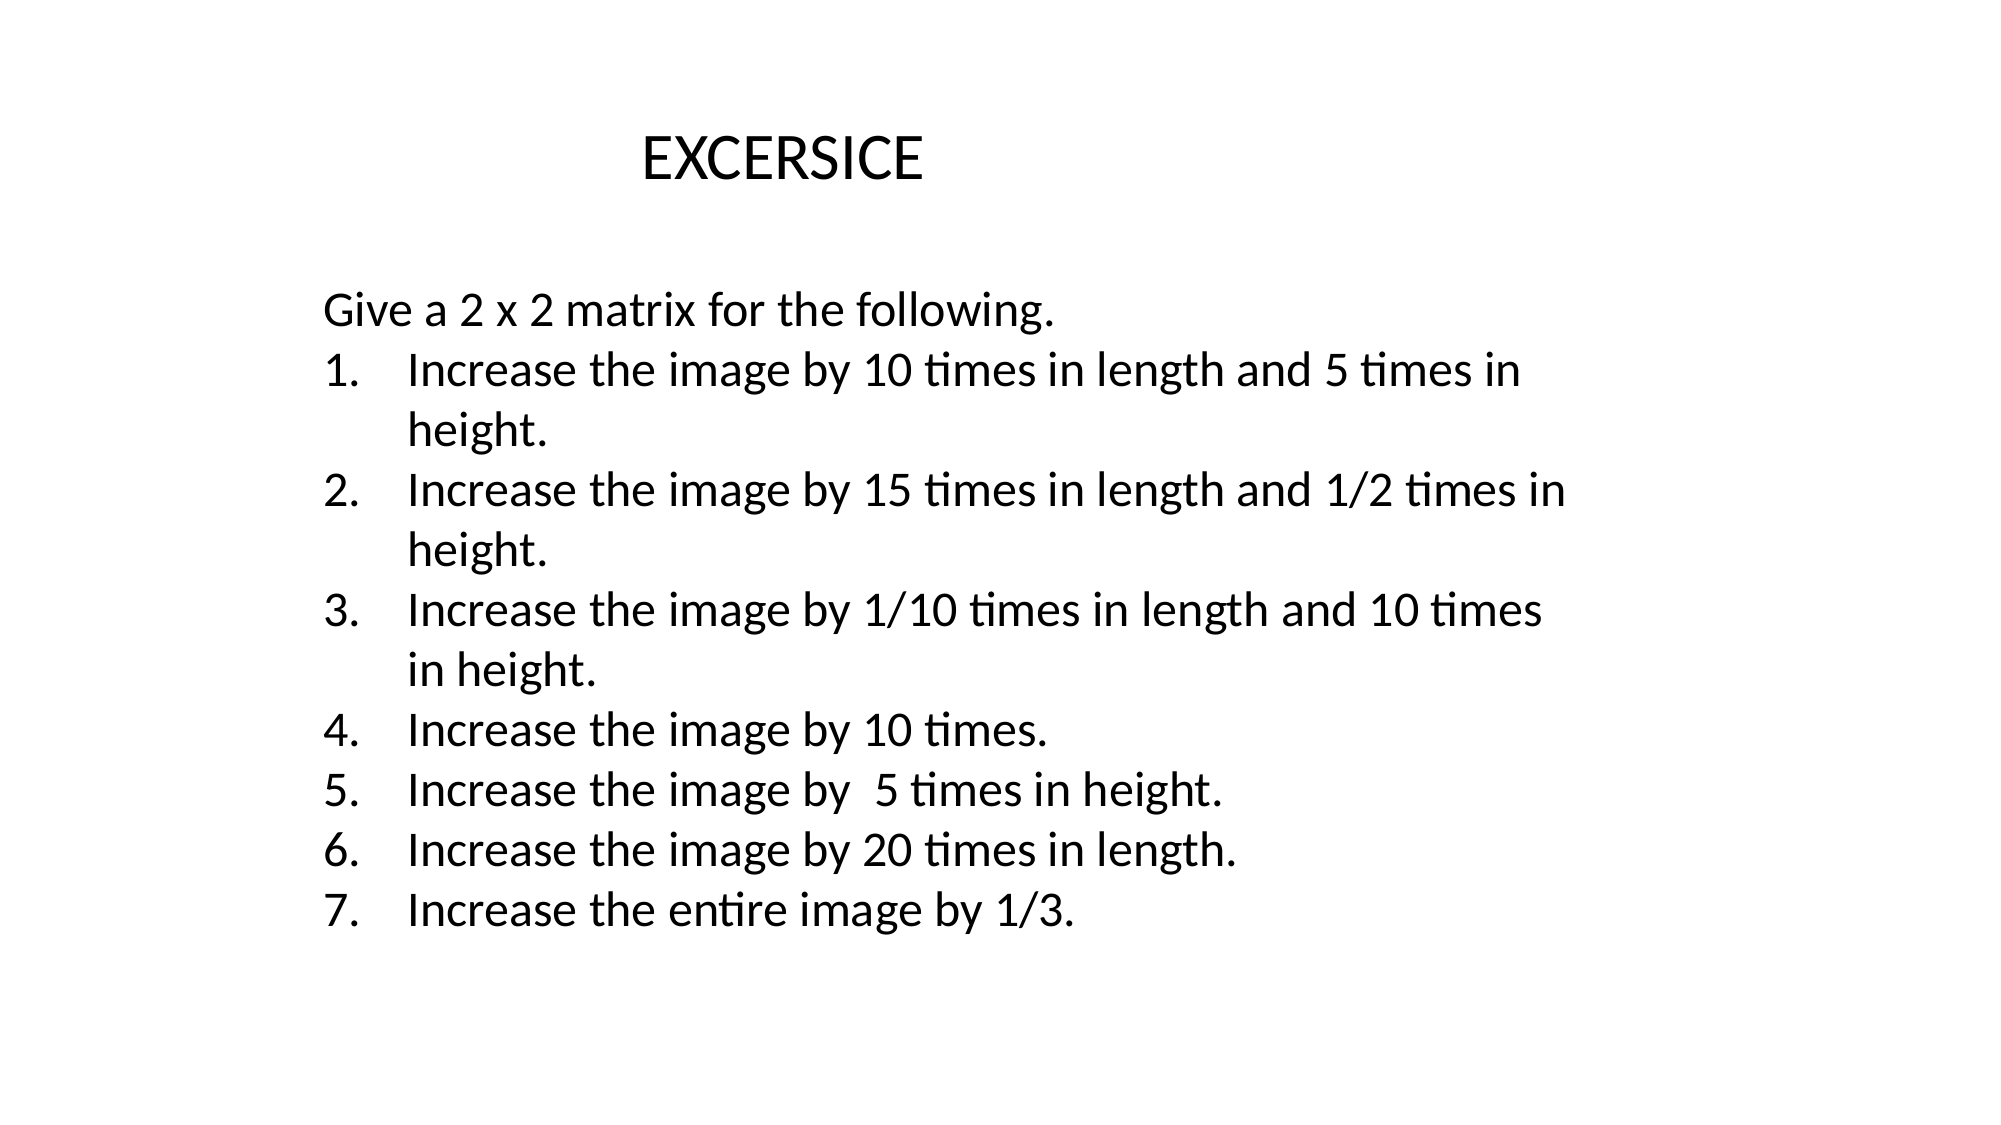

EXCERSICE
Give a 2 x 2 matrix for the following.
Increase the image by 10 times in length and 5 times in height.
Increase the image by 15 times in length and 1/2 times in height.
Increase the image by 1/10 times in length and 10 times in height.
Increase the image by 10 times.
Increase the image by  5 times in height.
Increase the image by 20 times in length.
Increase the entire image by 1/3.